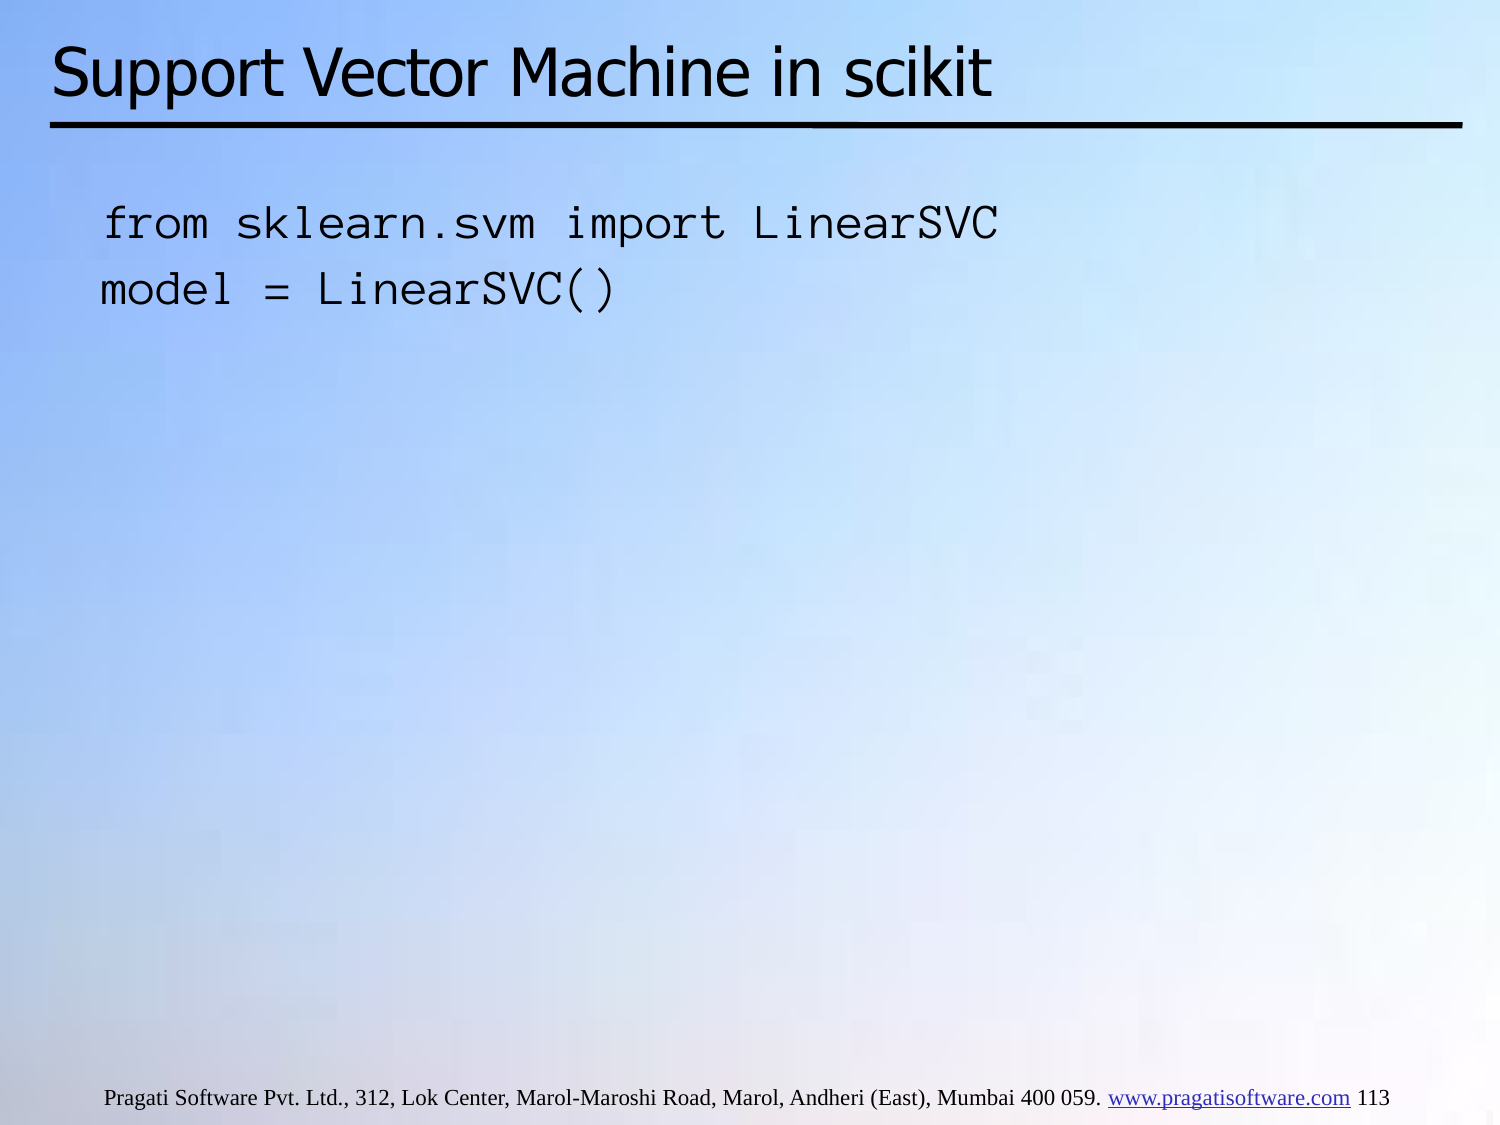

# Support Vector Machine in scikit
from sklearn.svm import LinearSVC
model = LinearSVC()